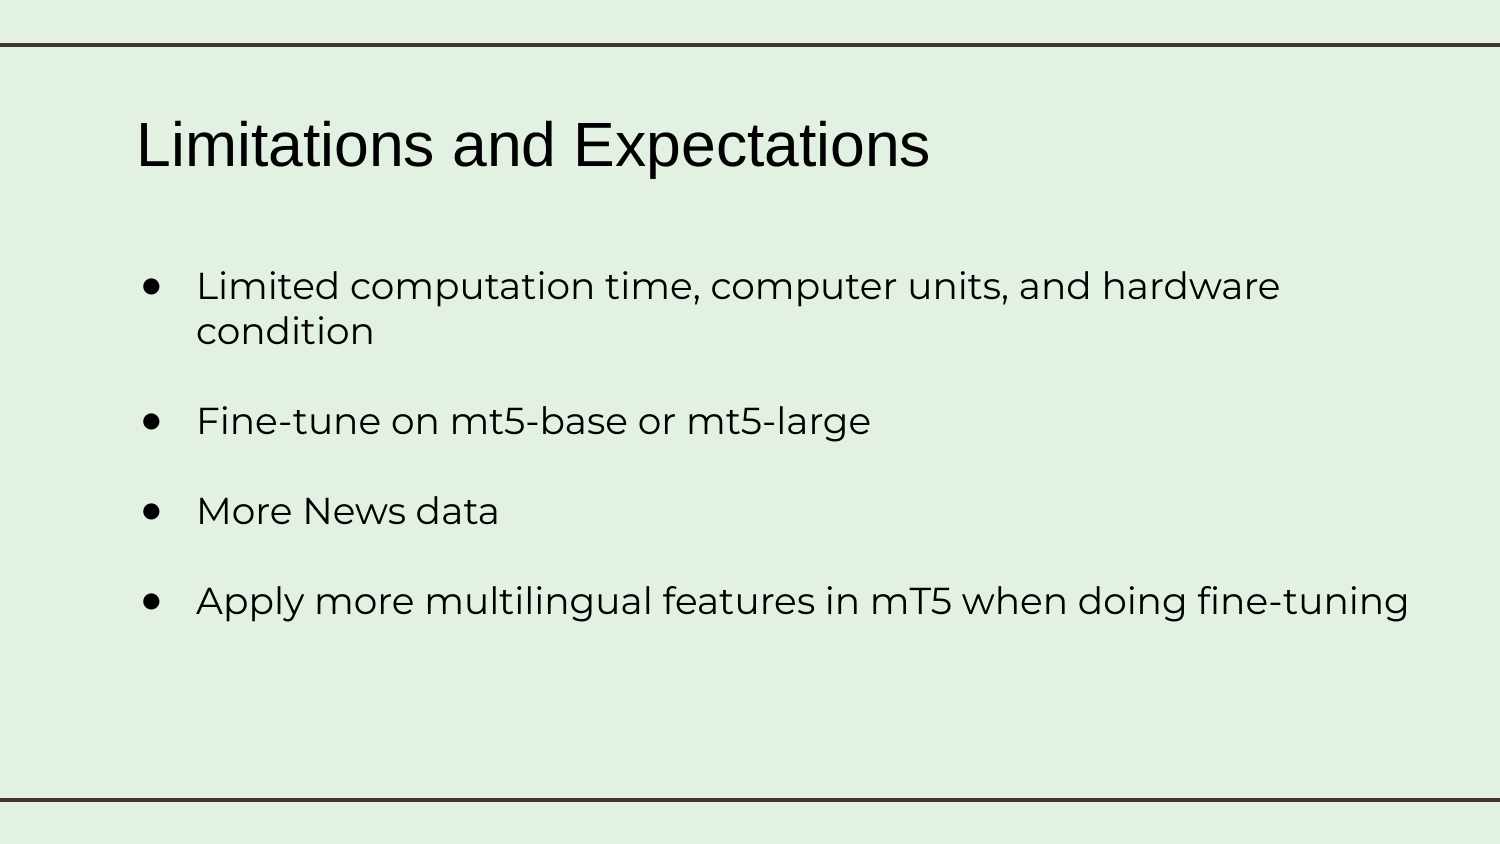

# Limitations and Expectations
Limited computation time, computer units, and hardware condition

Fine-tune on mt5-base or mt5-large

More News data

Apply more multilingual features in mT5 when doing fine-tuning